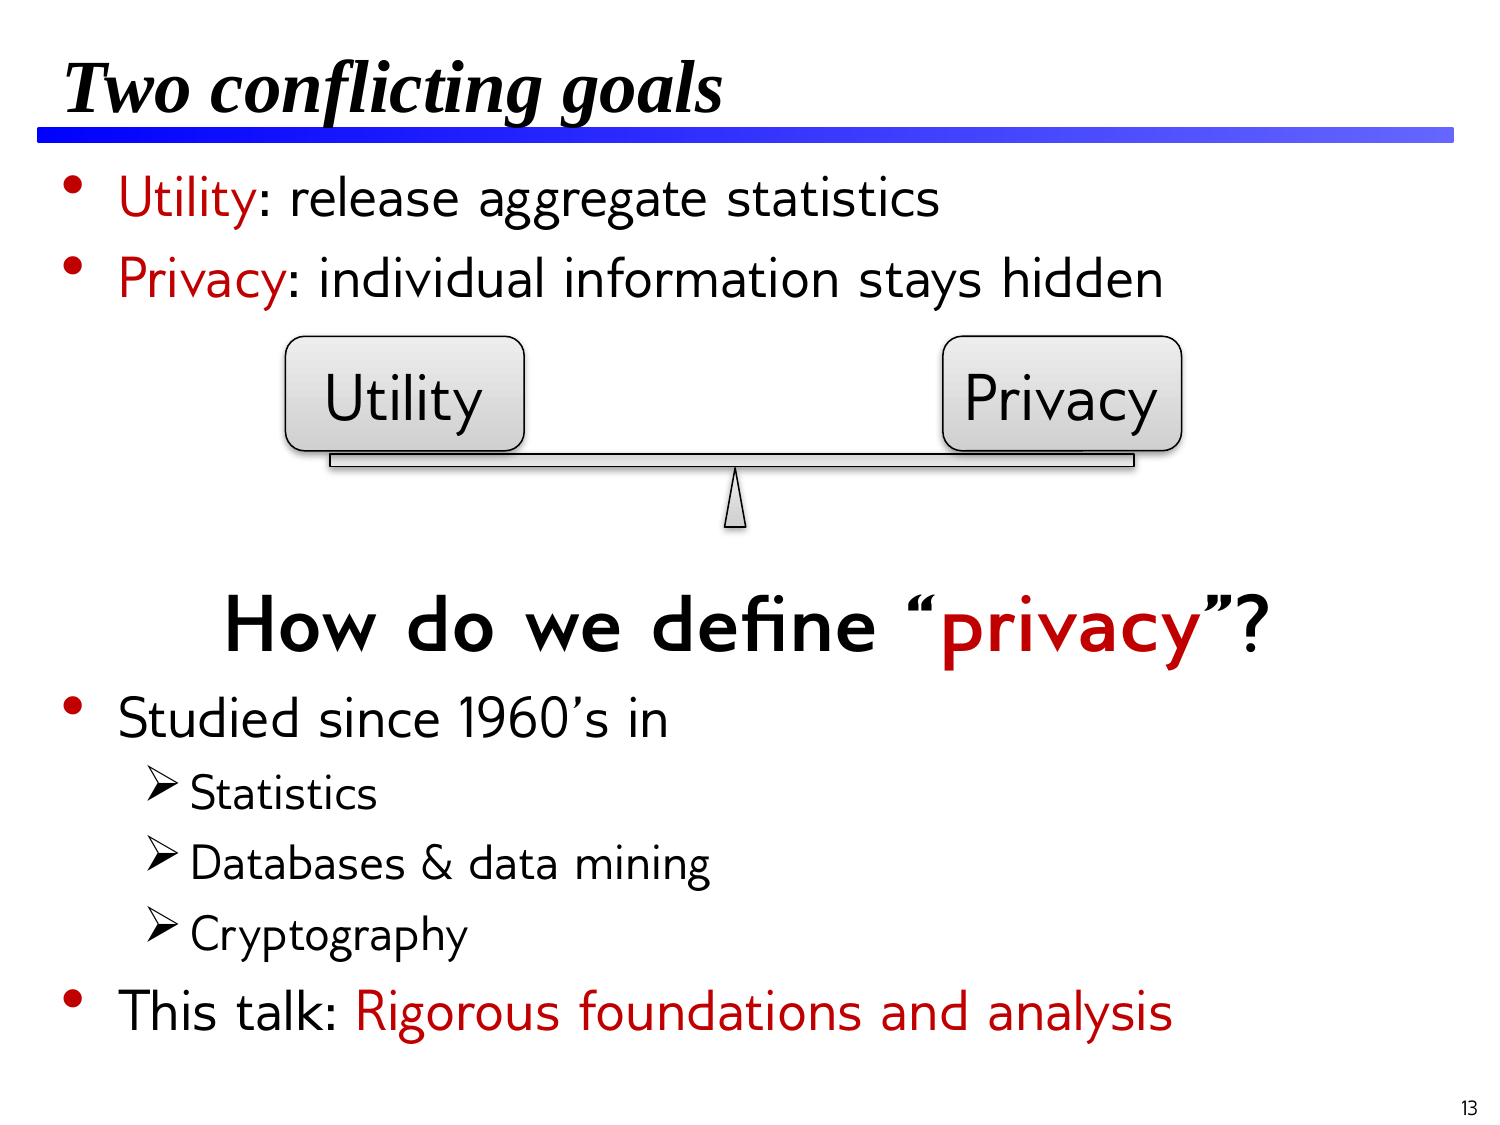

# Two conflicting goals
Utility: release aggregate statistics
Privacy: individual information stays hidden

How do we define “privacy”?
Studied since 1960’s in
Statistics
Databases & data mining
Cryptography
This talk: Rigorous foundations and analysis
Privacy
Utility

13